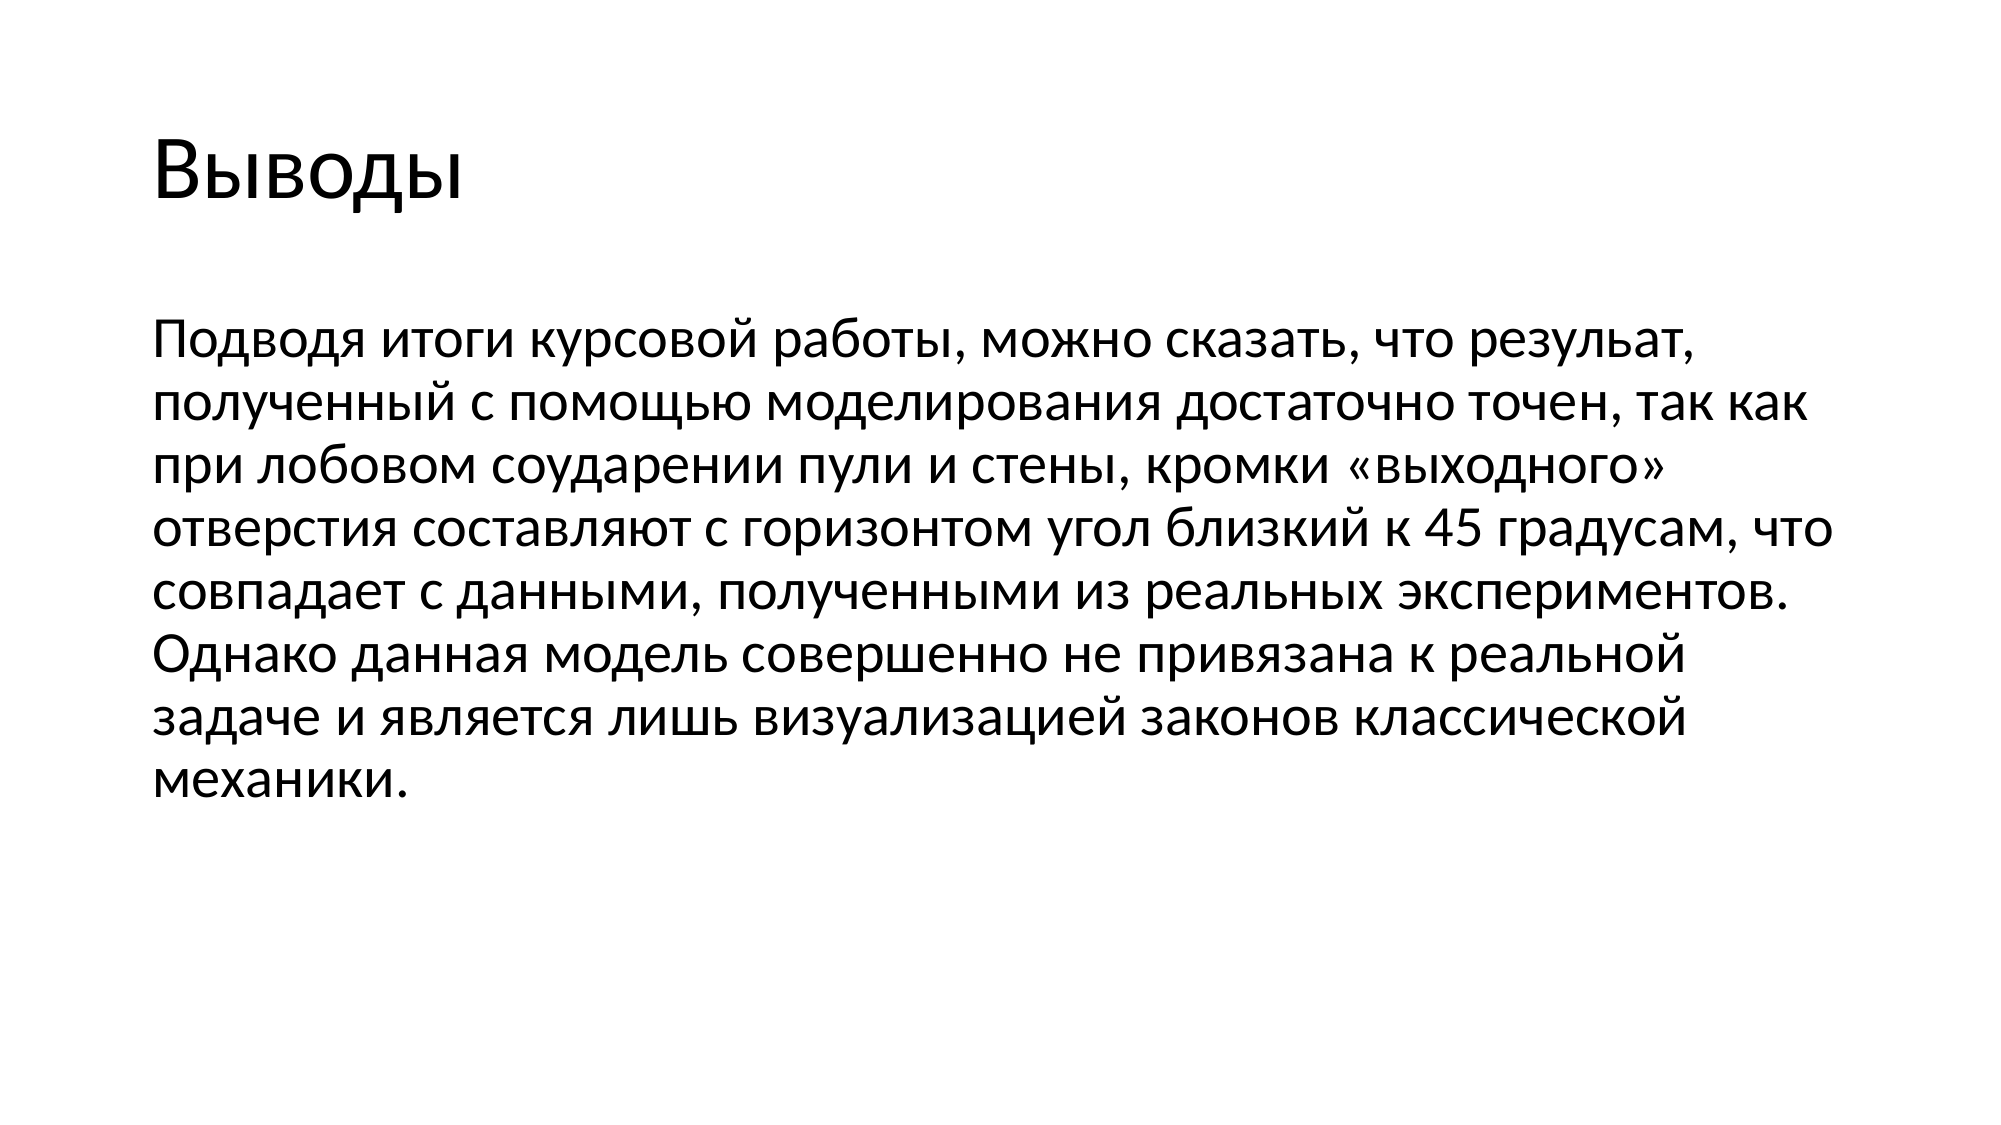

# Выводы
Подводя итоги курсовой работы, можно сказать, что резульат, полученный с помощью моделирования достаточно точен, так как при лобовом соударении пули и стены, кромки «выходного» отверстия составляют с горизонтом угол близкий к 45 градусам, что совпадает с данными, полученными из реальных экспериментов. Однако данная модель совершенно не привязана к реальной задаче и является лишь визуализацией законов классической механики.